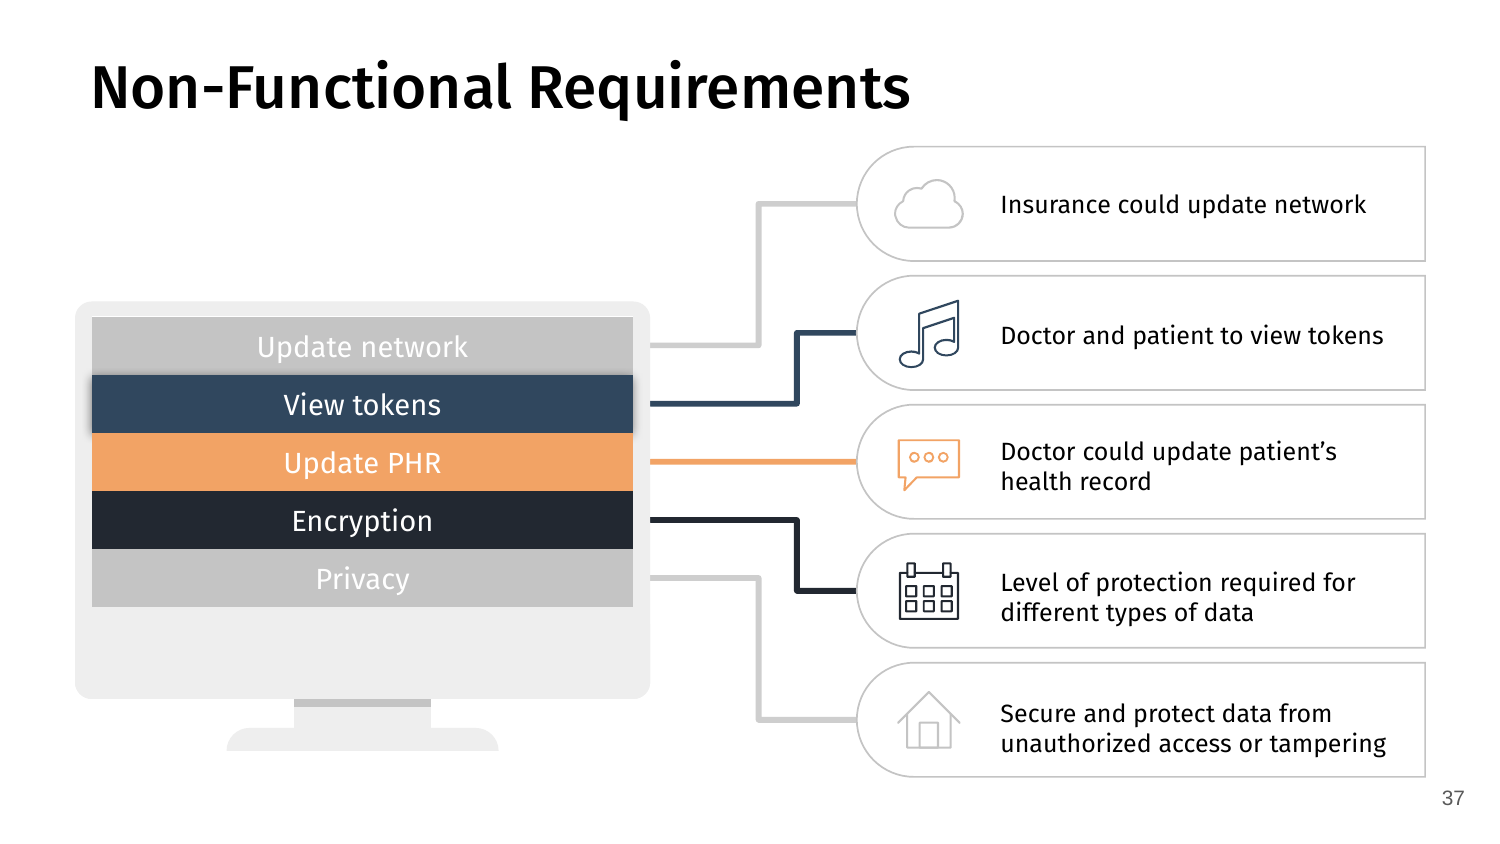

Non-Functional Requirements

Insurance could update network

Doctor and patient to view tokens

Update network

View tokens

Doctor could update patient’s health record
Update PHR

Encryption

Privacy
Level of protection required for different types of data

Secure and protect data from unauthorized access or tampering

37